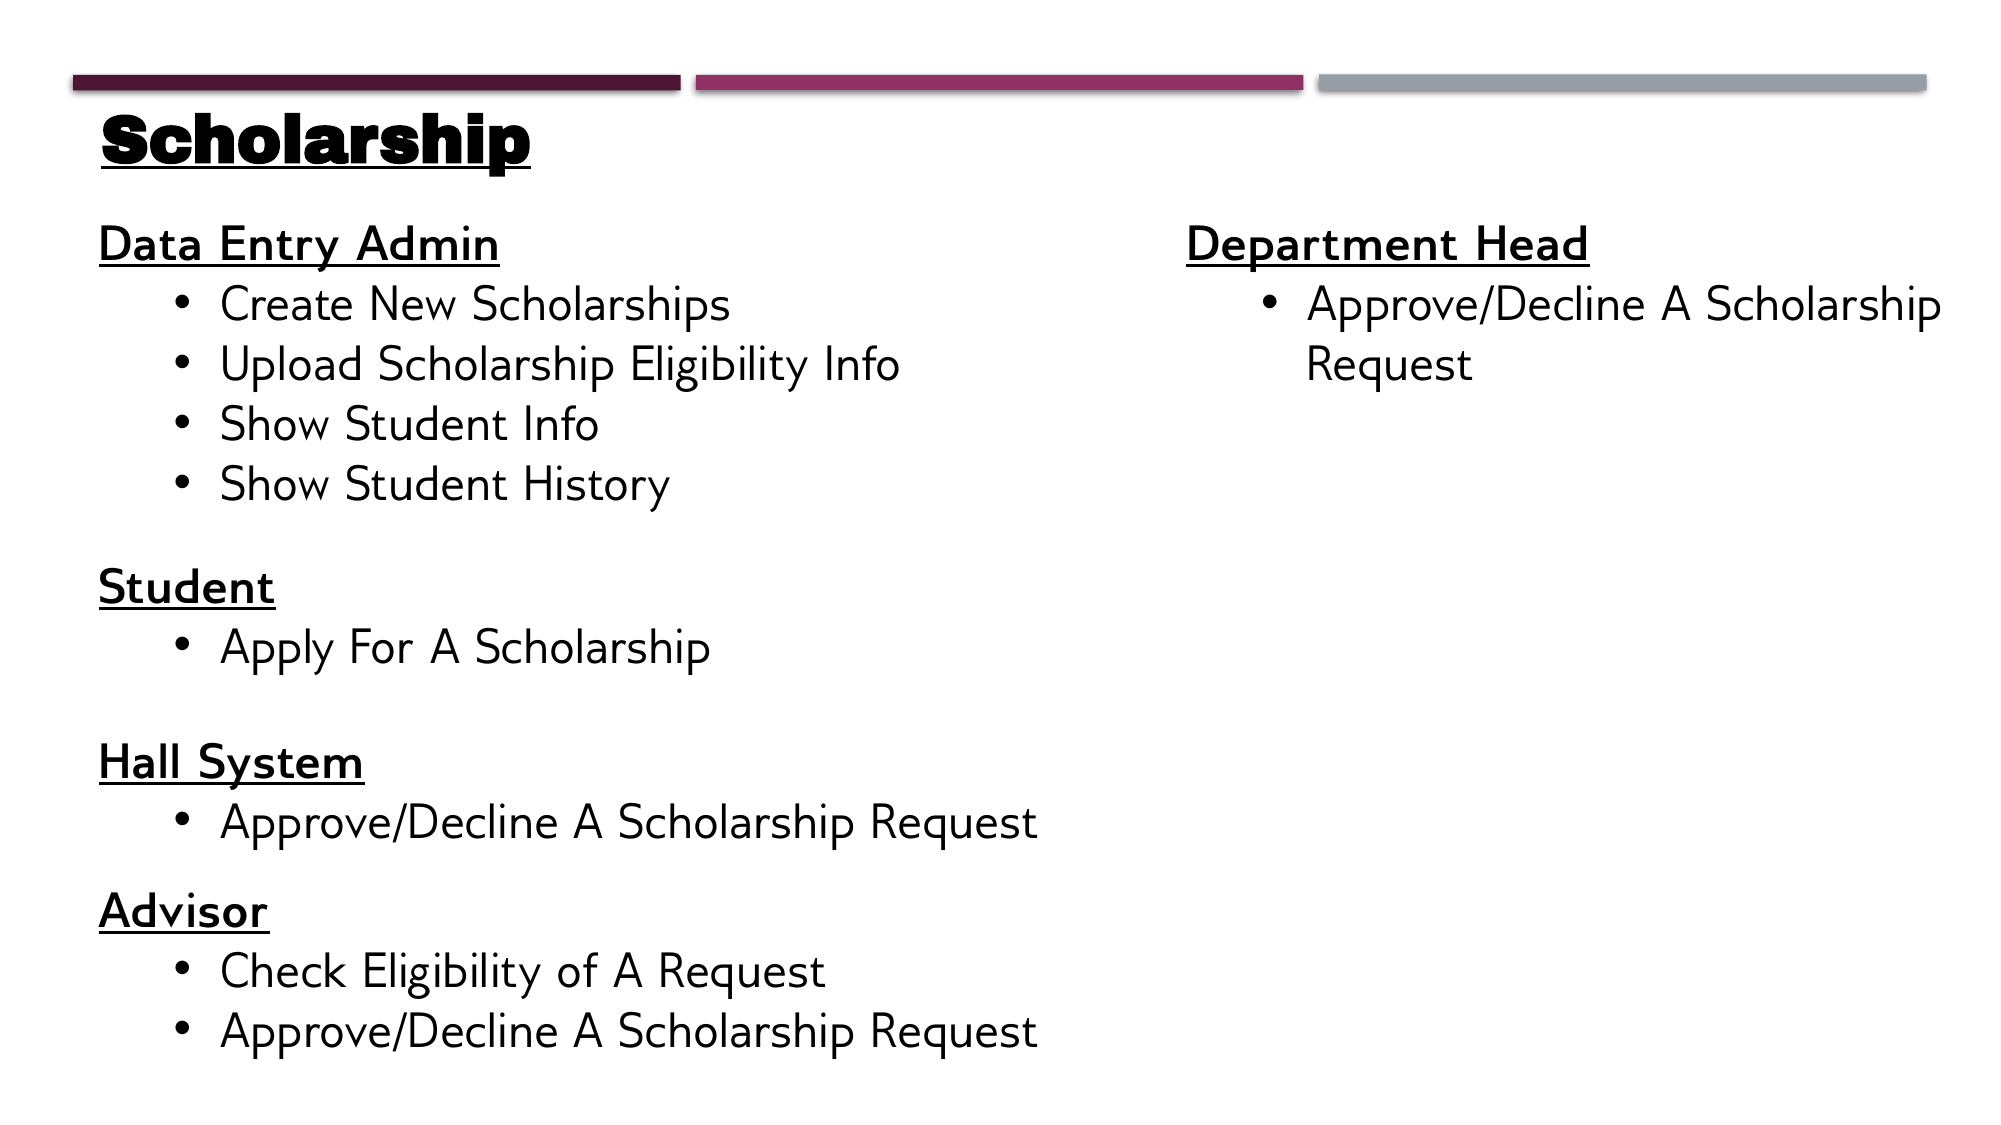

Scholarship
Data Entry Admin
Create New Scholarships
Upload Scholarship Eligibility Info
Show Student Info
Show Student History
Department Head
Approve/Decline A Scholarship
   Request
Student
Apply For A Scholarship
Hall System
Approve/Decline A Scholarship Request
Advisor
Check Eligibility of A Request
Approve/Decline A Scholarship Request